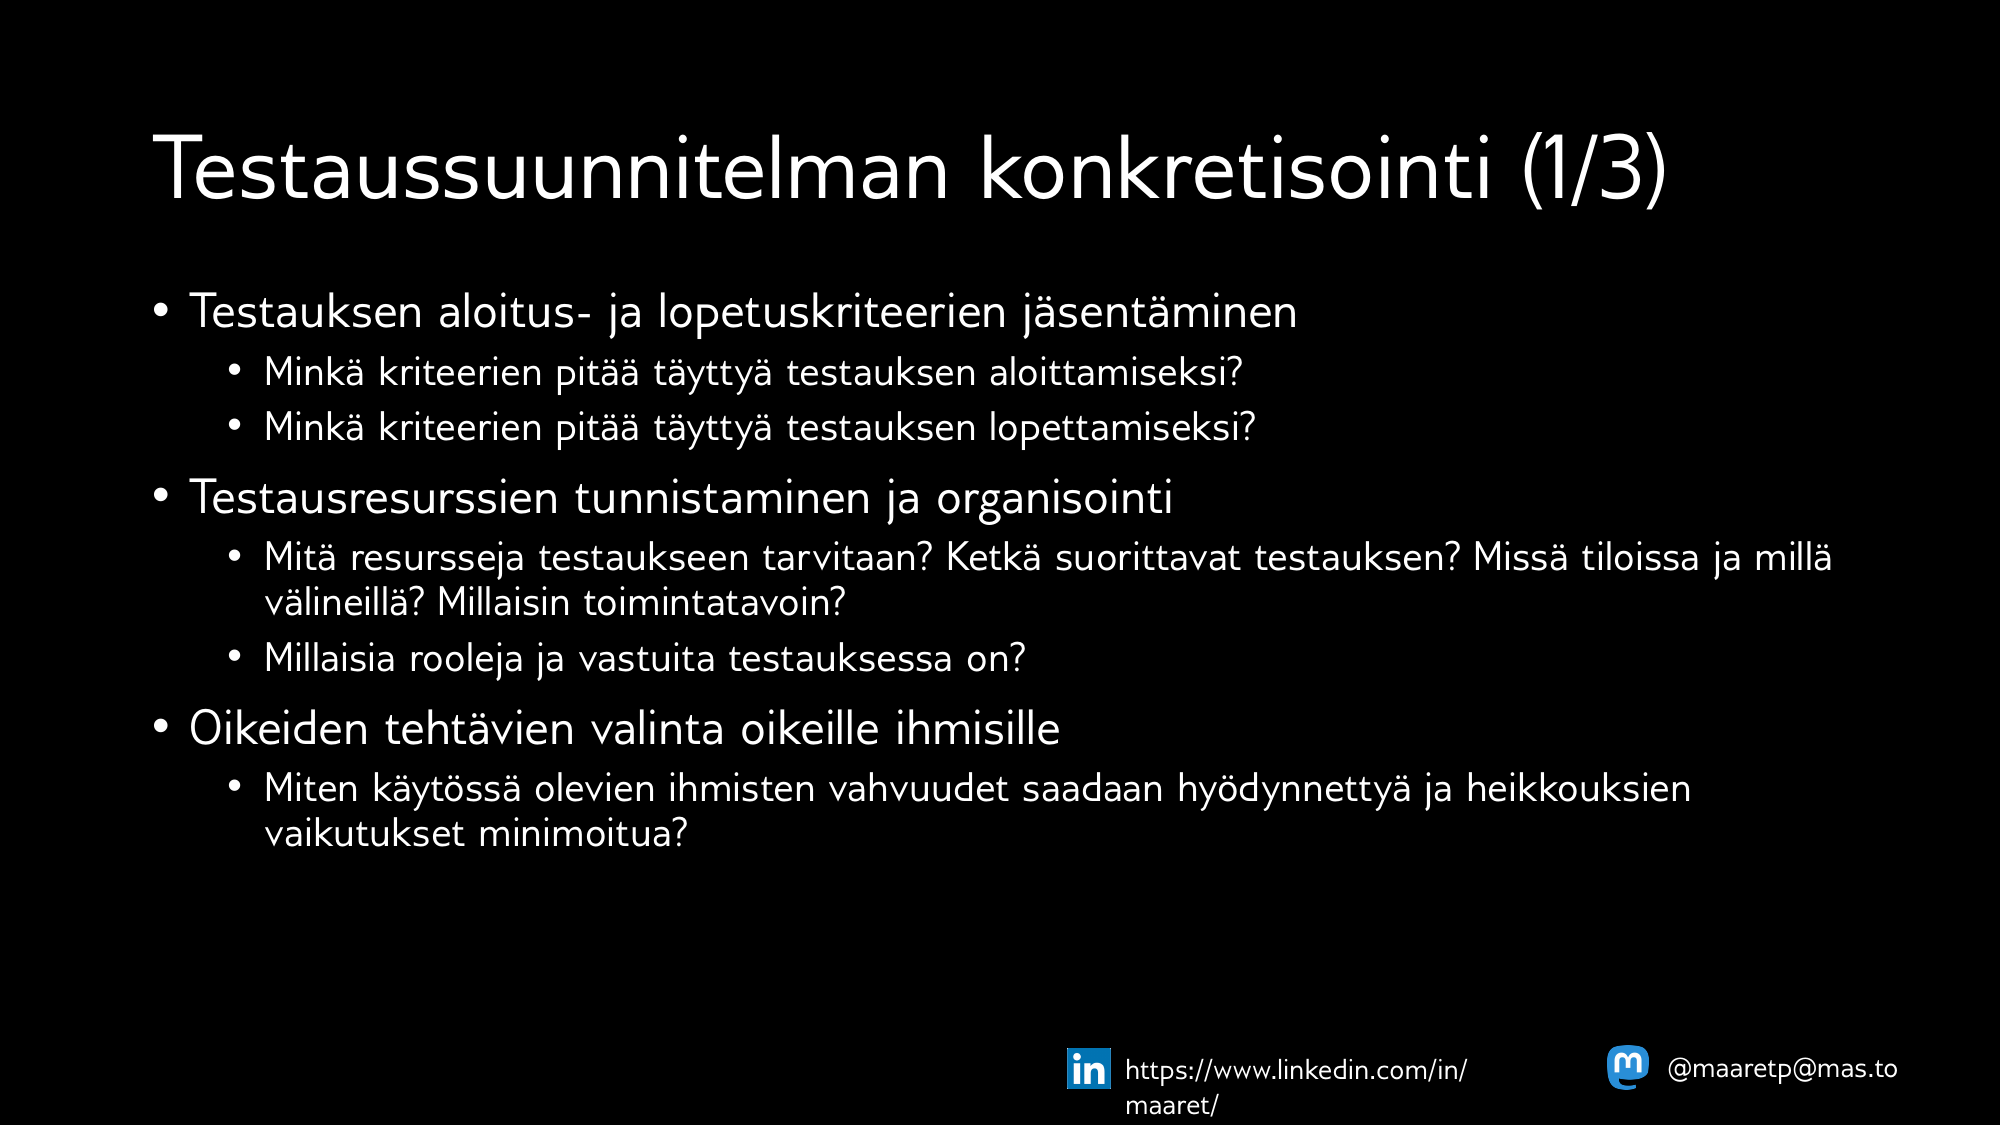

# Testaussuunnitelman konkretisointi (1/3)
Testauksen aloitus- ja lopetuskriteerien jäsentäminen
Minkä kriteerien pitää täyttyä testauksen aloittamiseksi?
Minkä kriteerien pitää täyttyä testauksen lopettamiseksi?
Testausresurssien tunnistaminen ja organisointi
Mitä resursseja testaukseen tarvitaan? Ketkä suorittavat testauksen? Missä tiloissa ja millä välineillä? Millaisin toimintatavoin?
Millaisia rooleja ja vastuita testauksessa on?
Oikeiden tehtävien valinta oikeille ihmisille
Miten käytössä olevien ihmisten vahvuudet saadaan hyödynnettyä ja heikkouksien vaikutukset minimoitua?